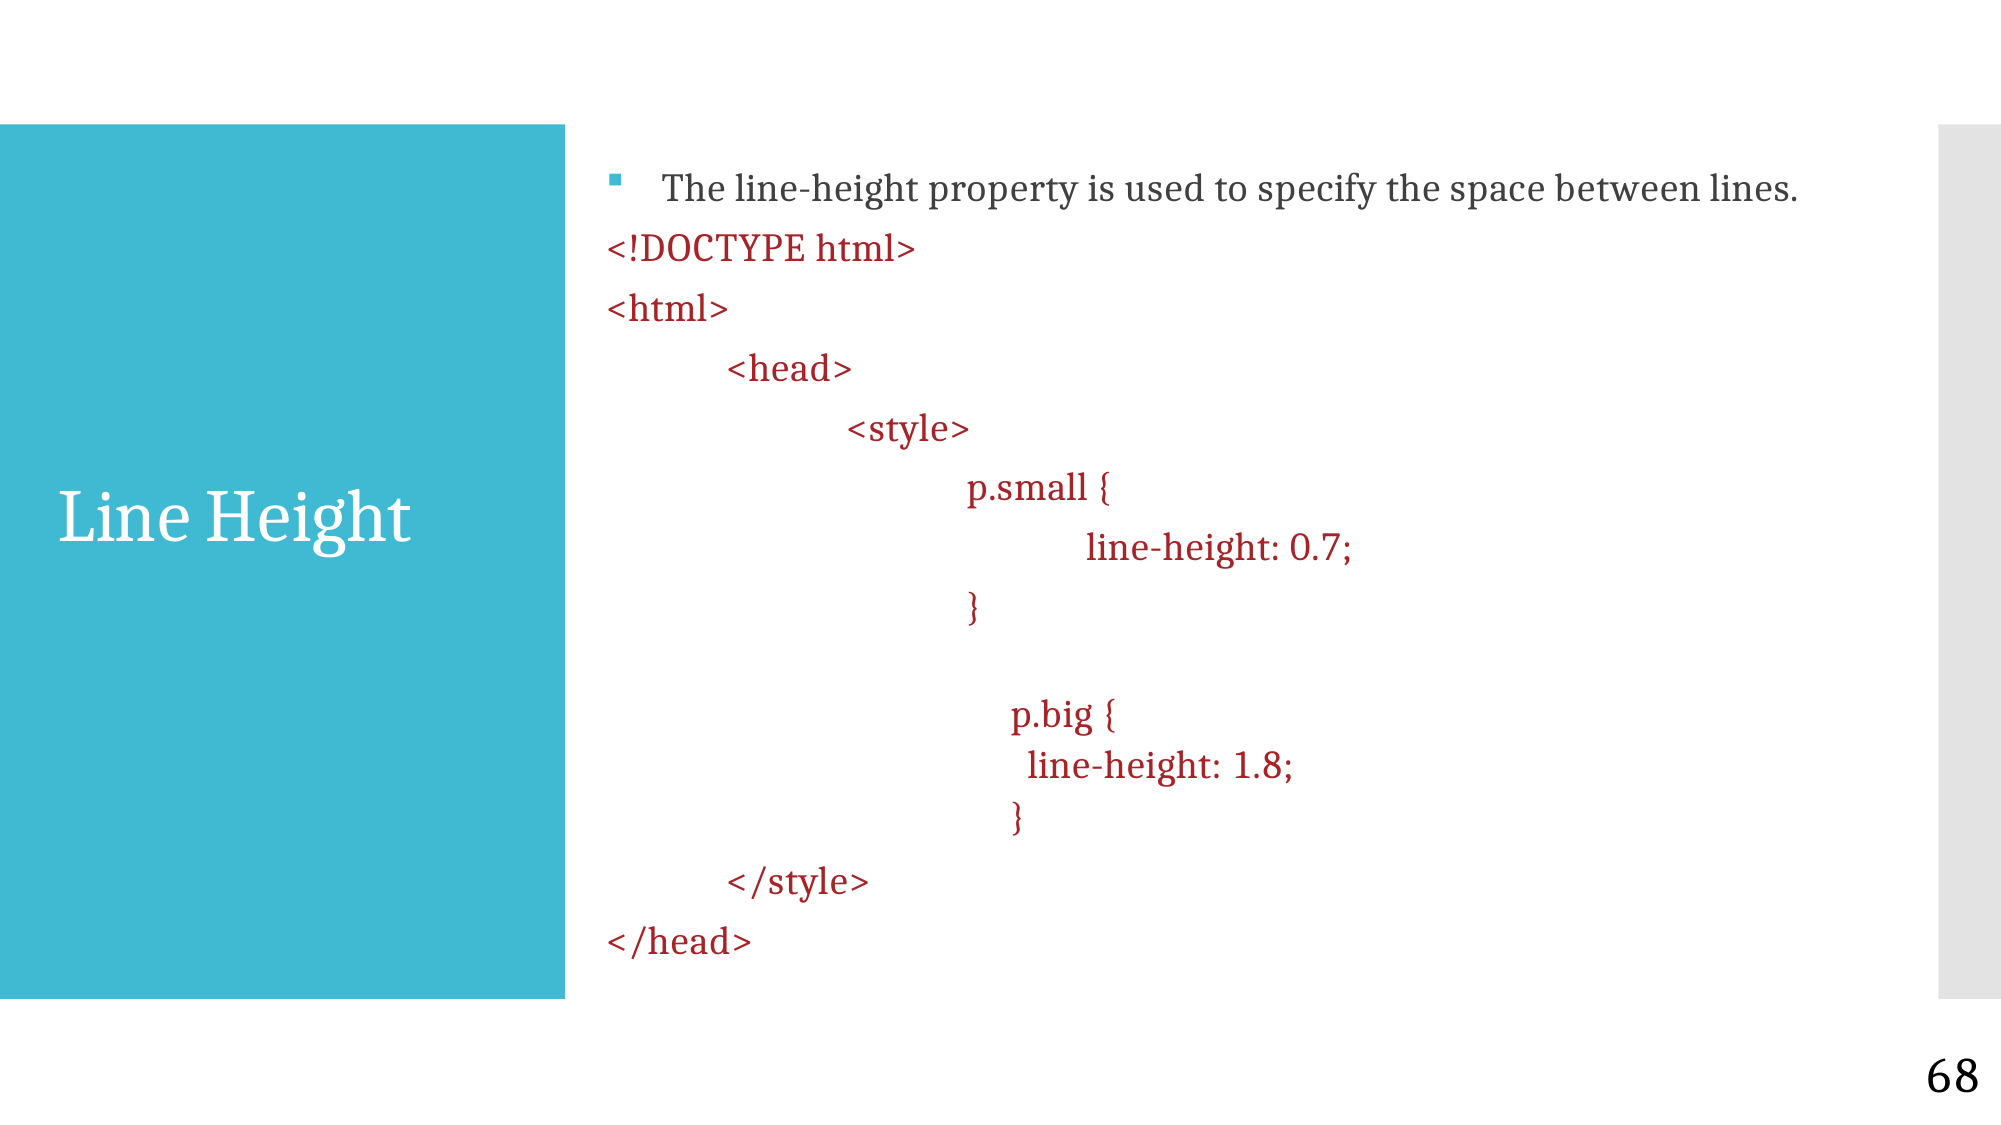

The line-height property is used to specify the space between lines.
<!DOCTYPE html>
<html>
	<head>
		<style>
			p.small {
  				line-height: 0.7;
			}

p.big {
  line-height: 1.8;
}
	</style>
</head>

# Line Height
68